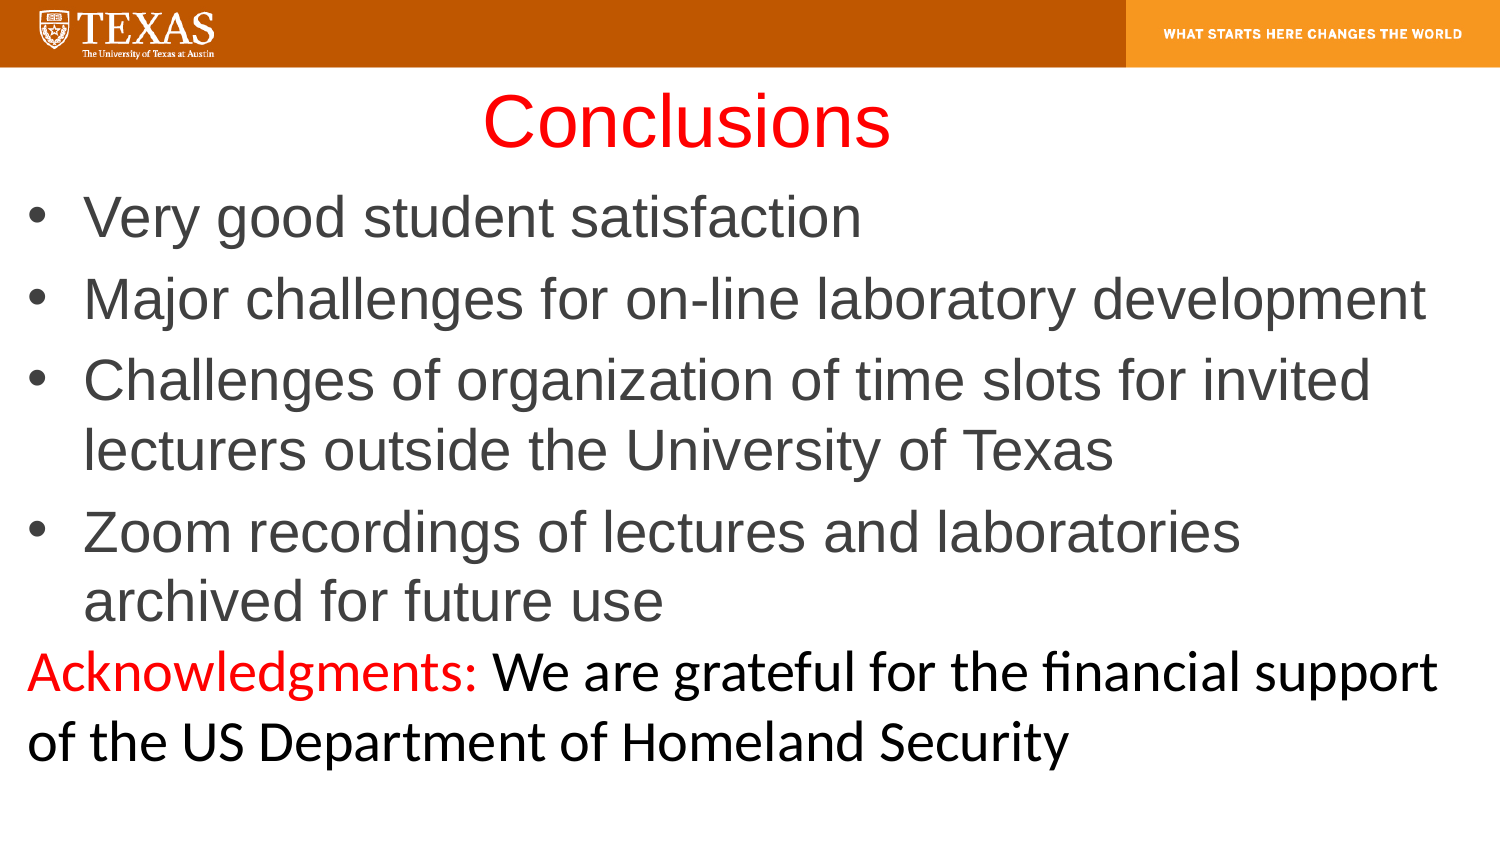

# Conclusions
Very good student satisfaction
Major challenges for on-line laboratory development
Challenges of organization of time slots for invited lecturers outside the University of Texas
Zoom recordings of lectures and laboratories archived for future use
Acknowledgments: We are grateful for the financial support of the US Department of Homeland Security